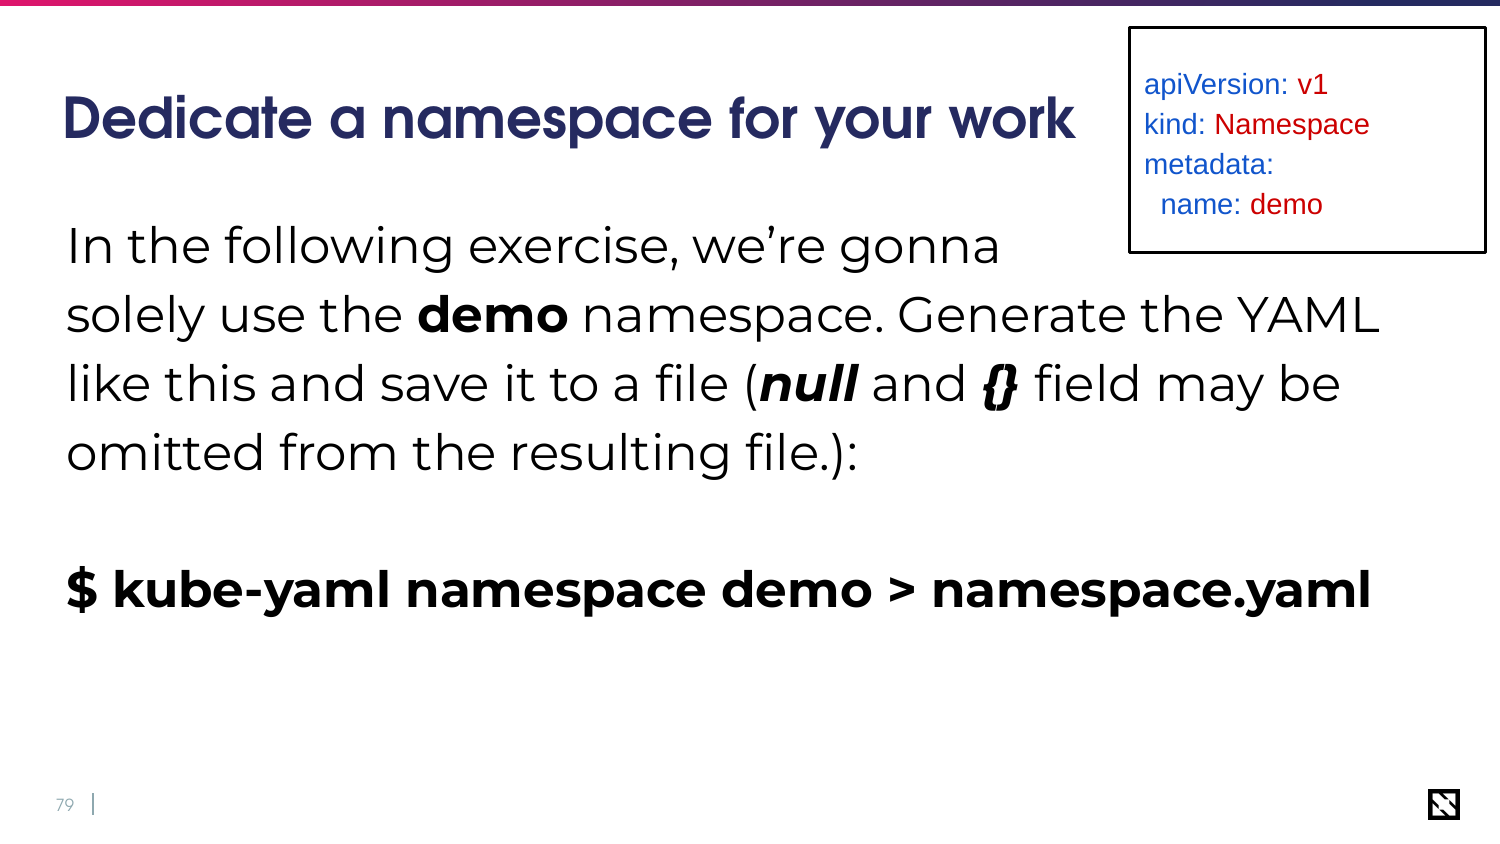

apiVersion: v1
kind: Namespace
metadata:
  name: demo
# Dedicate a namespace for your work
In the following exercise, we’re gonna
solely use the demo namespace. Generate the YAML like this and save it to a file (null and {} field may be omitted from the resulting file.):

$ kube-yaml namespace demo > namespace.yaml